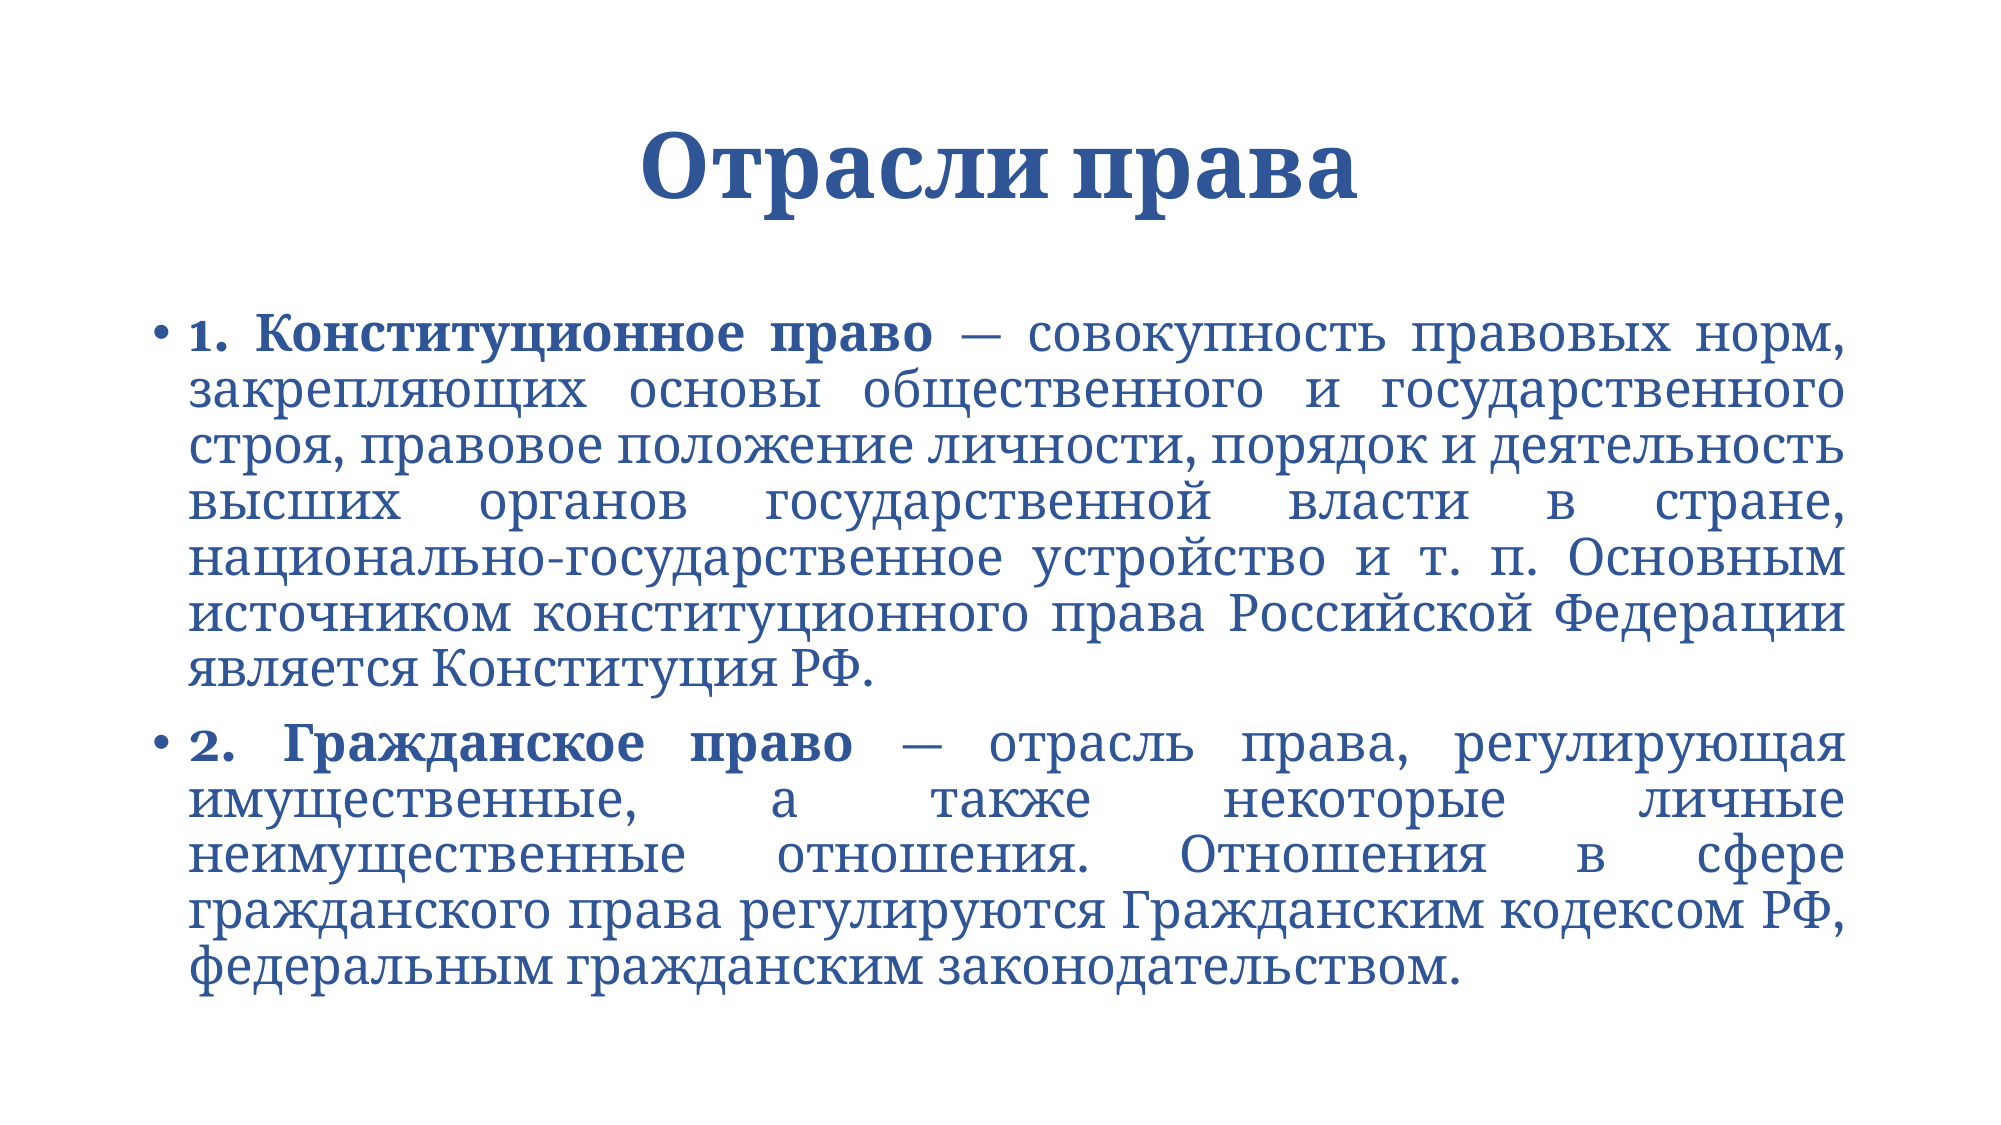

# Отрасли права
1. Конституционное право — совокупность правовых норм, закрепляющих основы общественного и государственного строя, правовое положение личности, порядок и деятельность высших органов государственной власти в стране, национально-государственное устройство и т. п. Основным источником конституционного права Российской Федерации является Конституция РФ.
2. Гражданское право — отрасль права, регулирующая имущественные, а также некоторые личные неимущественные отношения. Отношения в сфере гражданского права регулируются Гражданским кодексом РФ, федеральным гражданским законодательством.